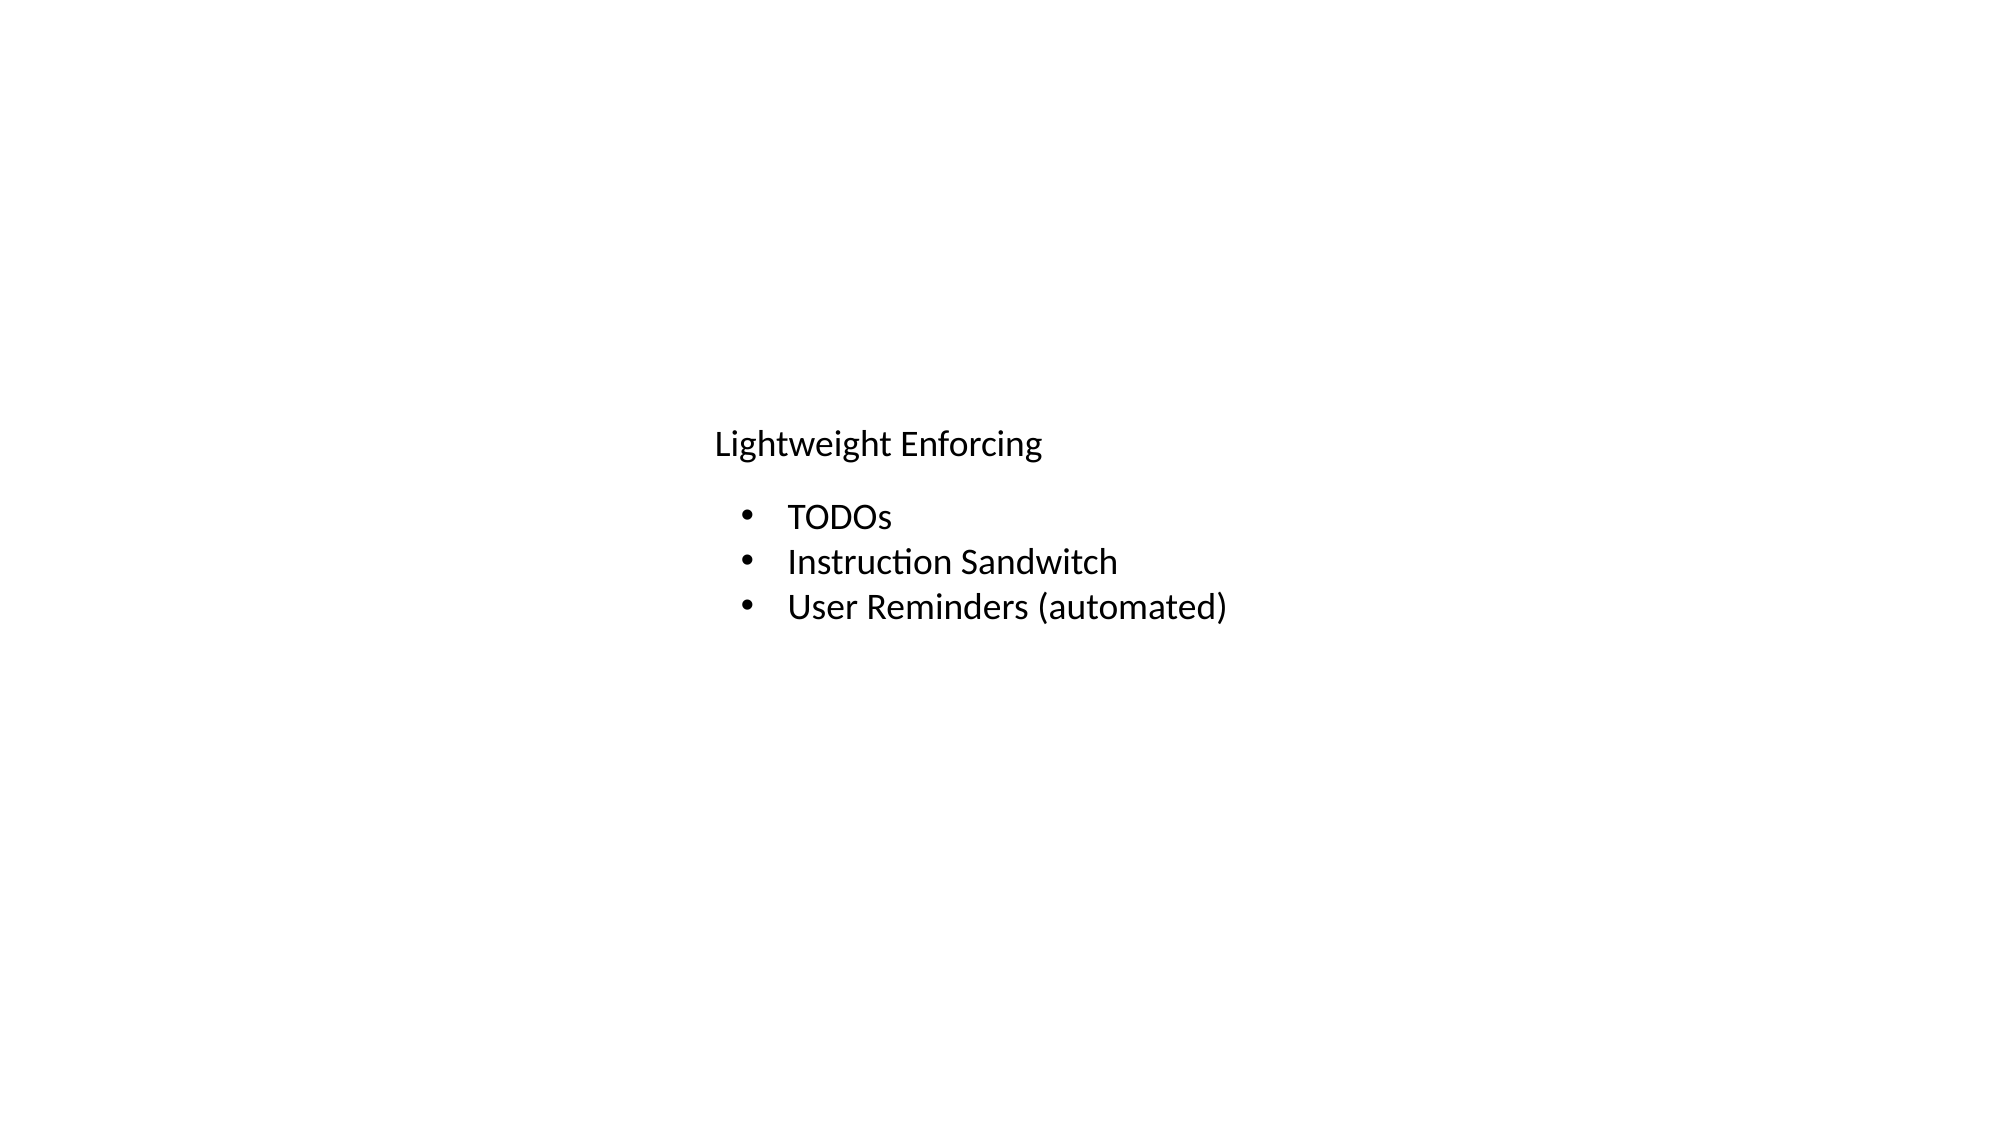

Lightweight Enforcing
TODOs
Instruction Sandwitch
User Reminders (automated)